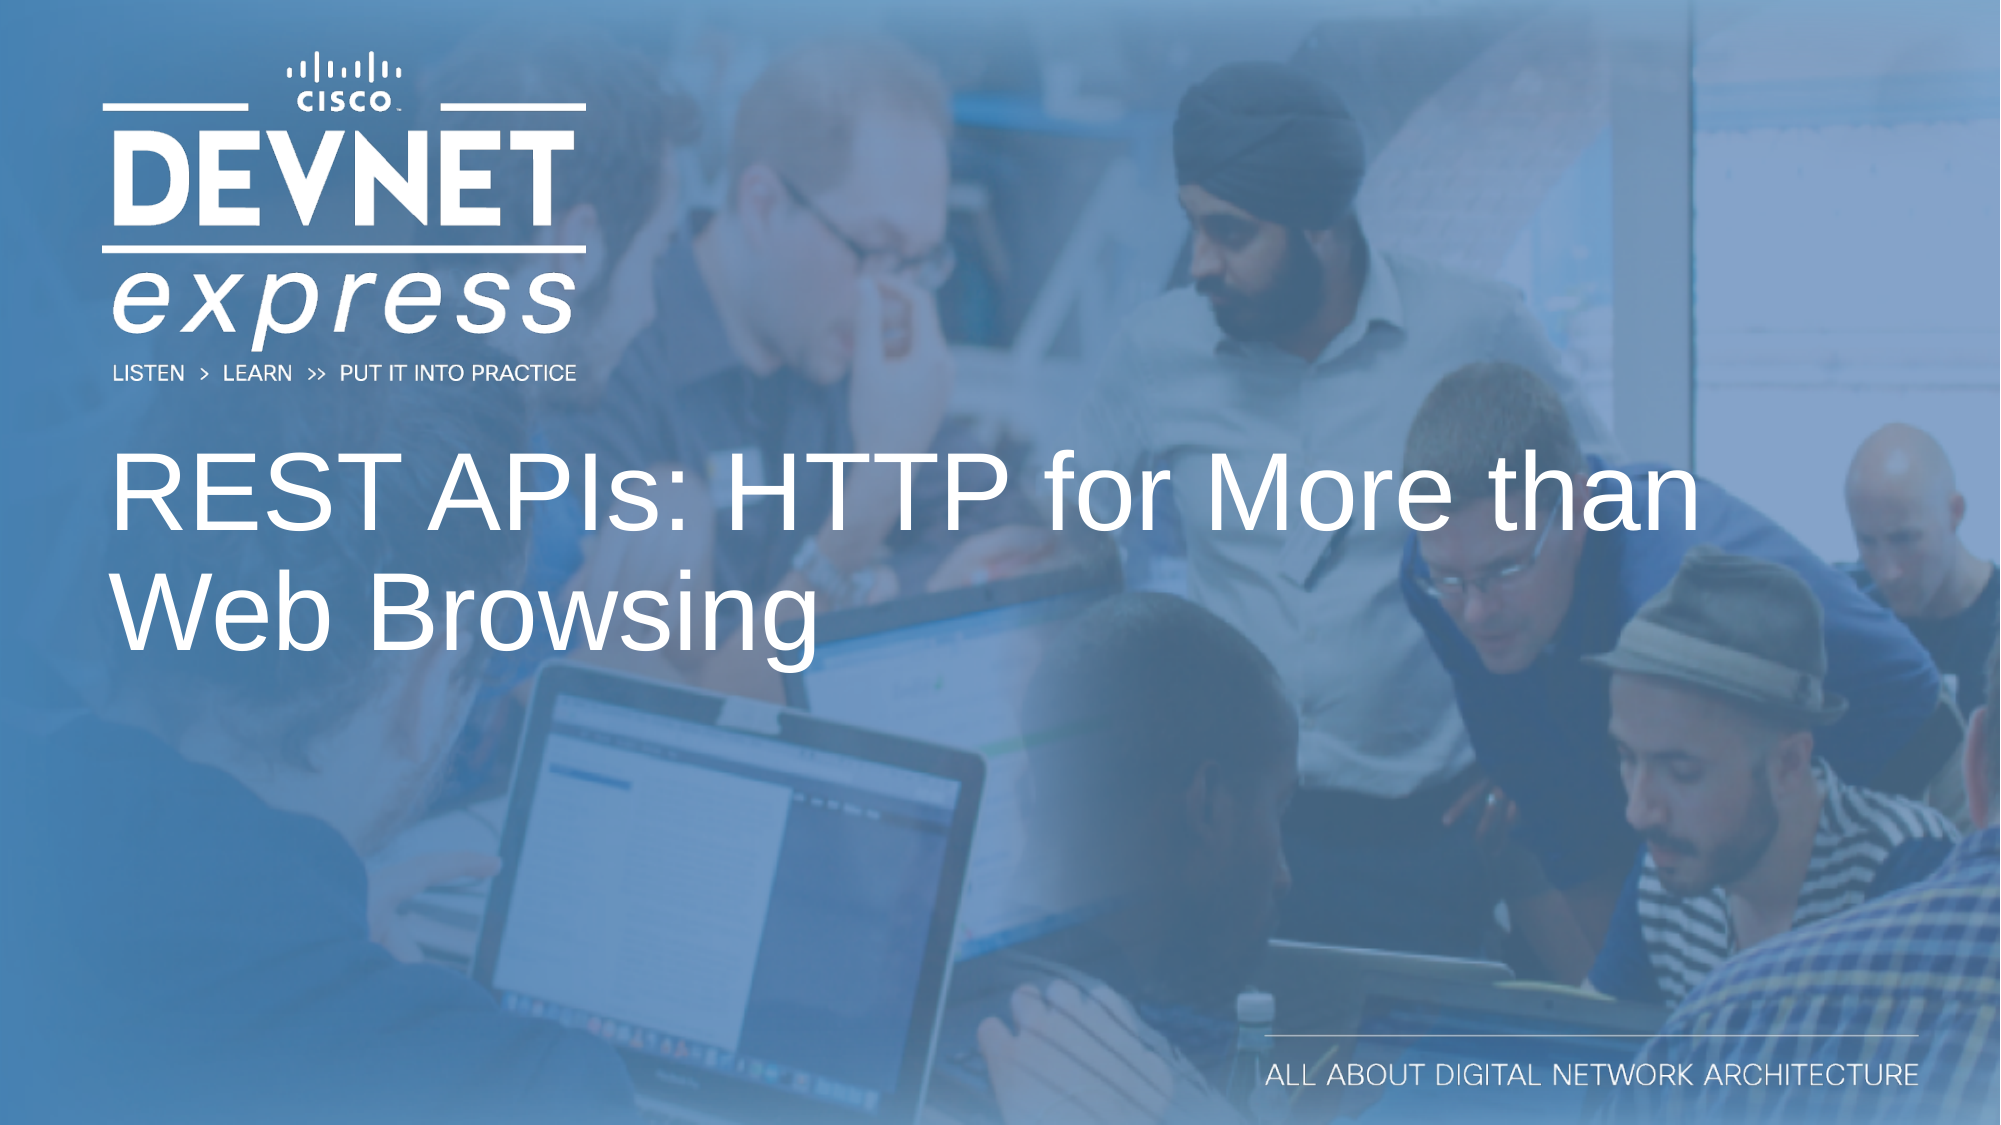

# REST APIs: HTTP for More than Web Browsing